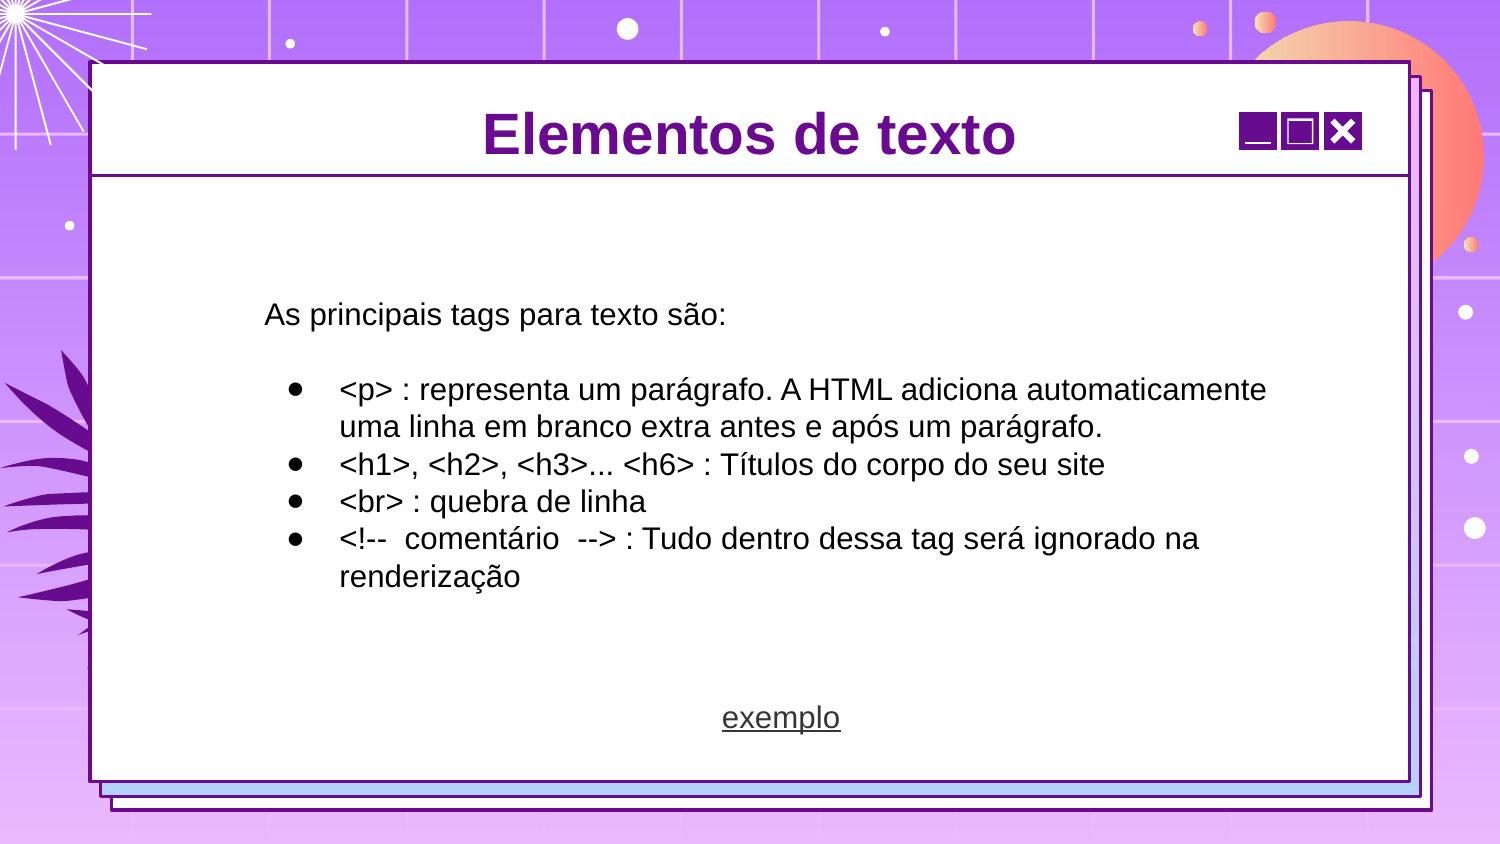

# Elementos de texto
As principais tags para texto são:

<p> : representa um parágrafo. A HTML adiciona automaticamente uma linha em branco extra antes e após um parágrafo.
<h1>, <h2>, <h3>... <h6> : Títulos do corpo do seu site
<br> : quebra de linha
<!--  comentário  --> : Tudo dentro dessa tag será ignorado na renderização

exemplo